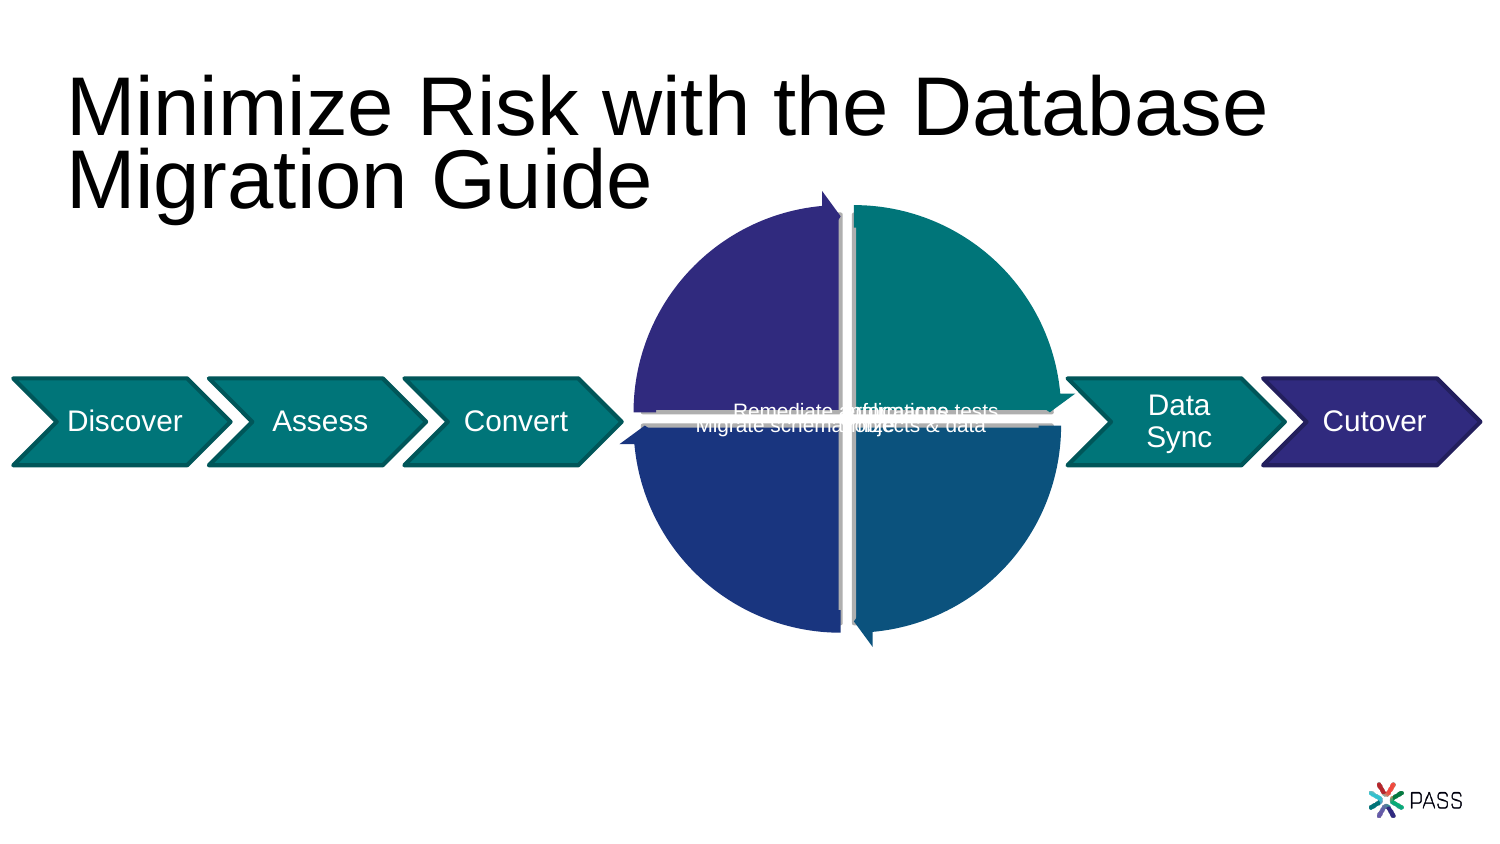

# Minimize Risk with the Database Migration Guide
Functional & Performance tests
Optimize
Migrate schema, objects & data
Remediate applications
Discover
Assess
Convert
Data Sync
Cutover